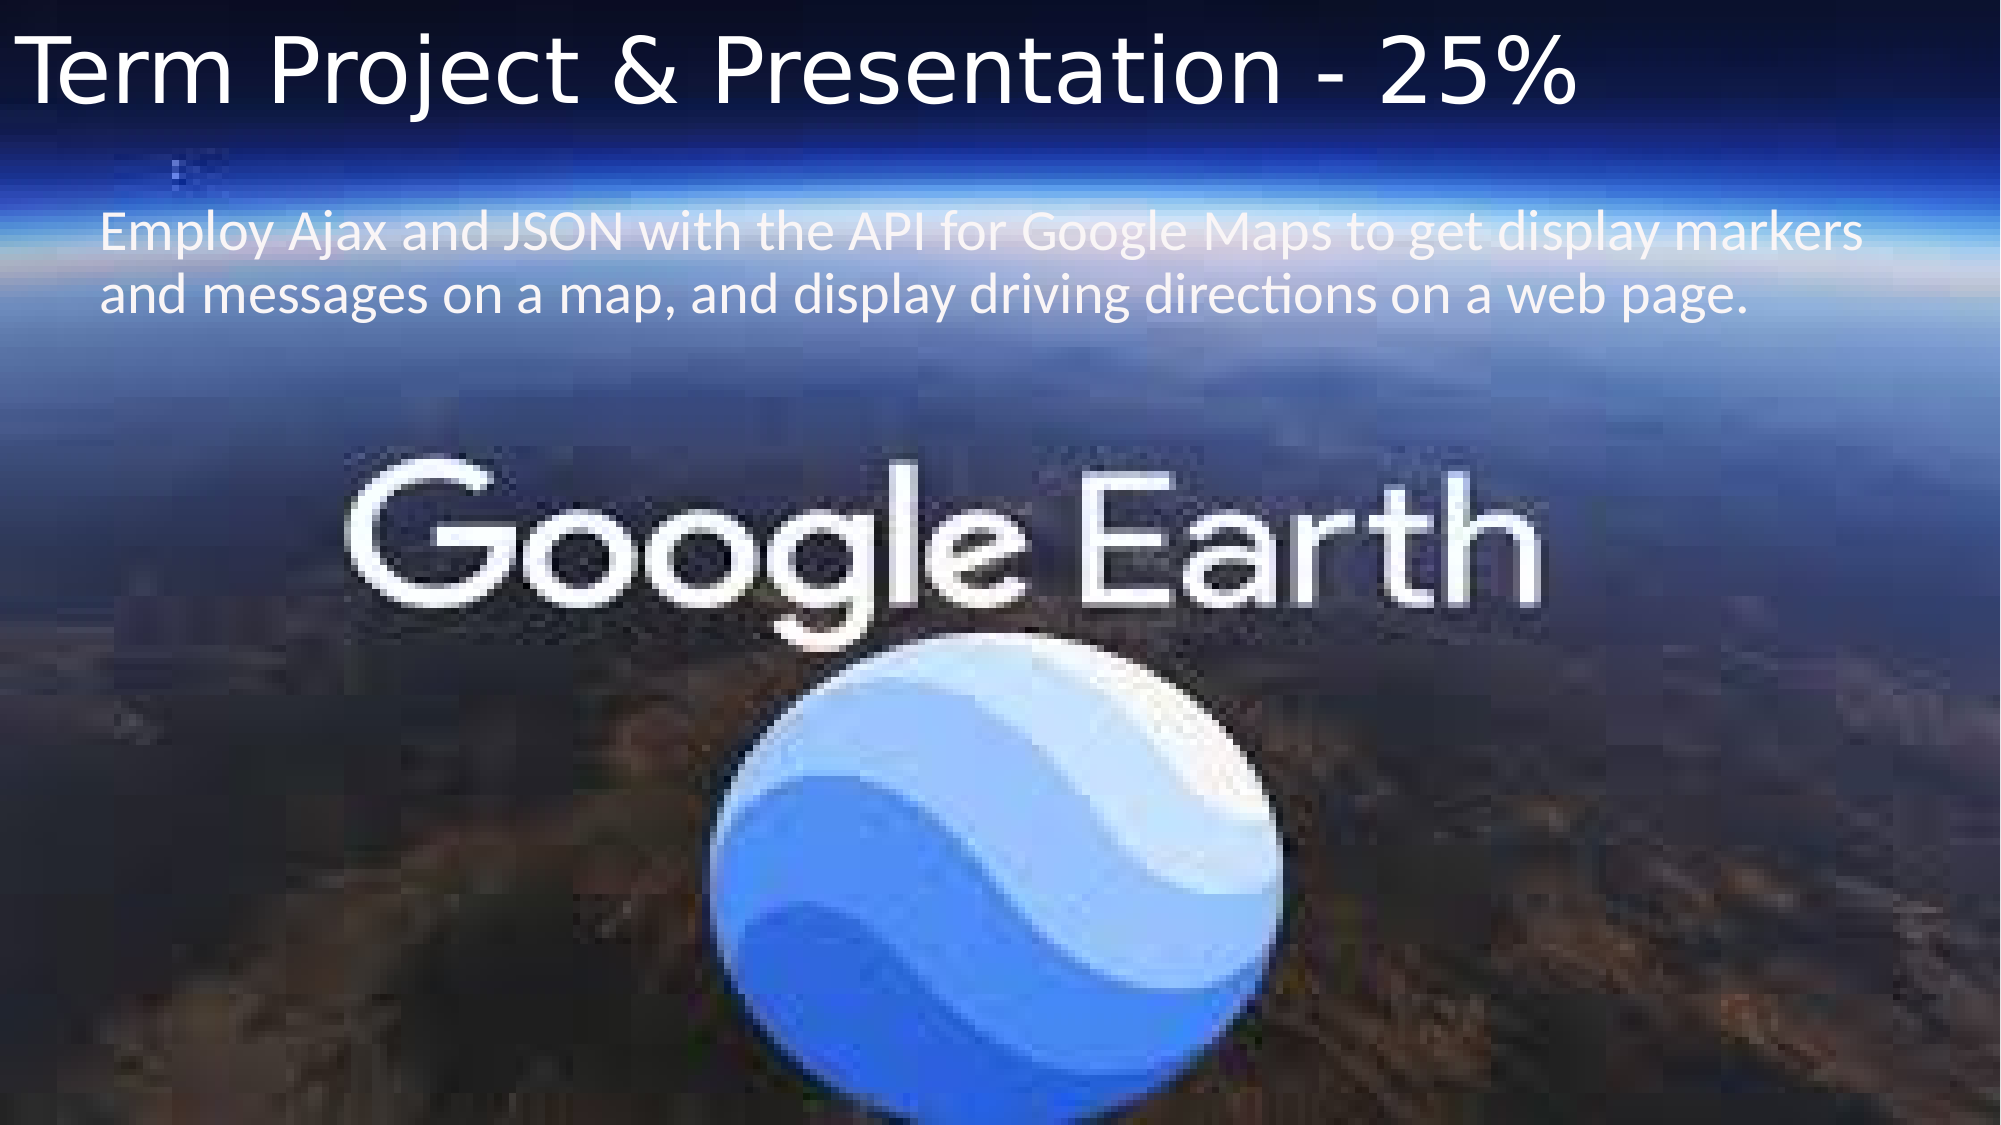

# Term Project & Presentation - 25%
Employ Ajax and JSON with the API for Google Maps to get display markers and messages on a map, and display driving directions on a web page.